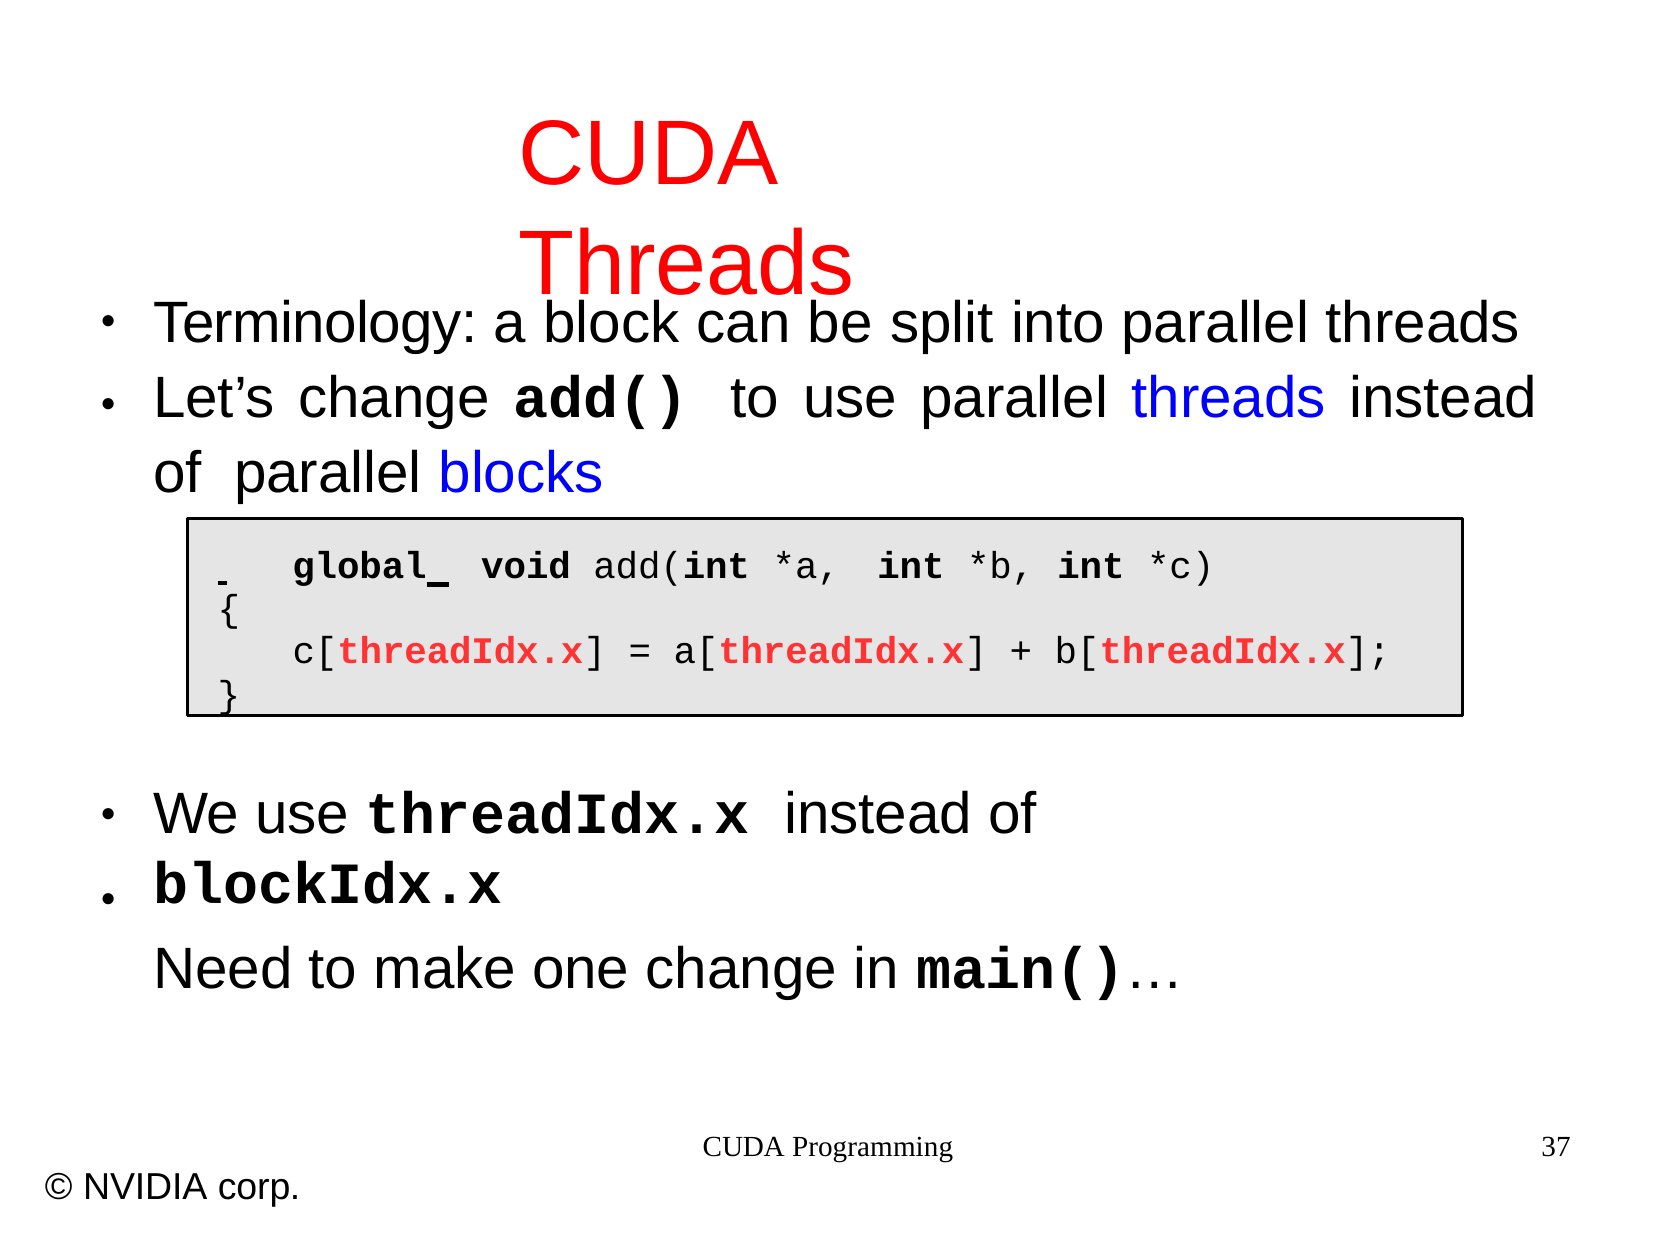

# CUDA Threads
Terminology: a block can be split into parallel threads  Let’s change add() to use parallel threads instead of  parallel blocks
●
●
 	global 	void add(int *a,	int *b,	int *c)
{
c[threadIdx.x] = a[threadIdx.x] + b[threadIdx.x];
}
We use threadIdx.x instead of blockIdx.x
Need to make one change in main()…
●
●
CUDA Programming
37
© NVIDIA corp.